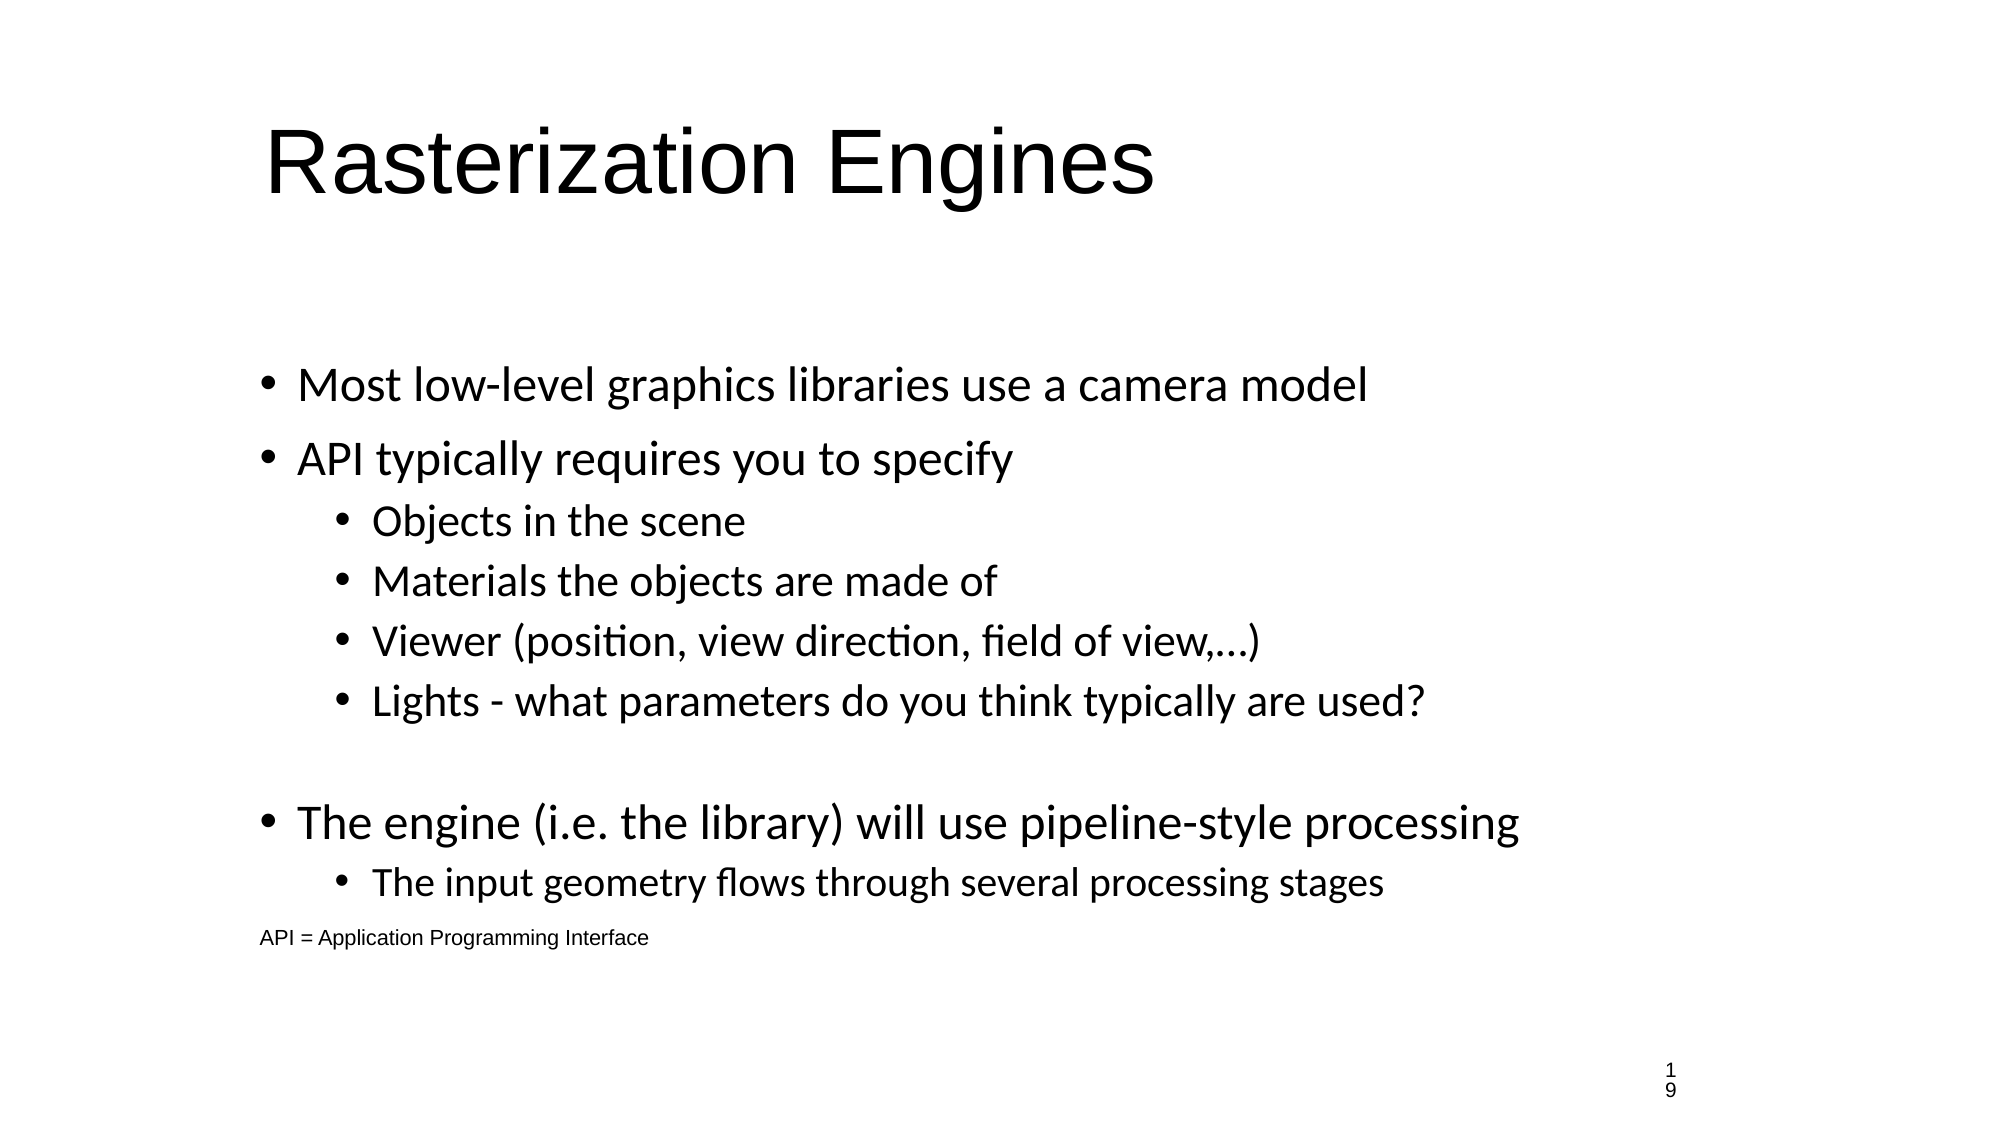

# Rasterization Engines

Most low-level graphics libraries use a camera model
API typically requires you to specify
Objects in the scene
Materials the objects are made of
Viewer (position, view direction, field of view,…)
Lights - what parameters do you think typically are used?
The engine (i.e. the library) will use pipeline-style processing
The input geometry flows through several processing stages
API = Application Programming Interface
19